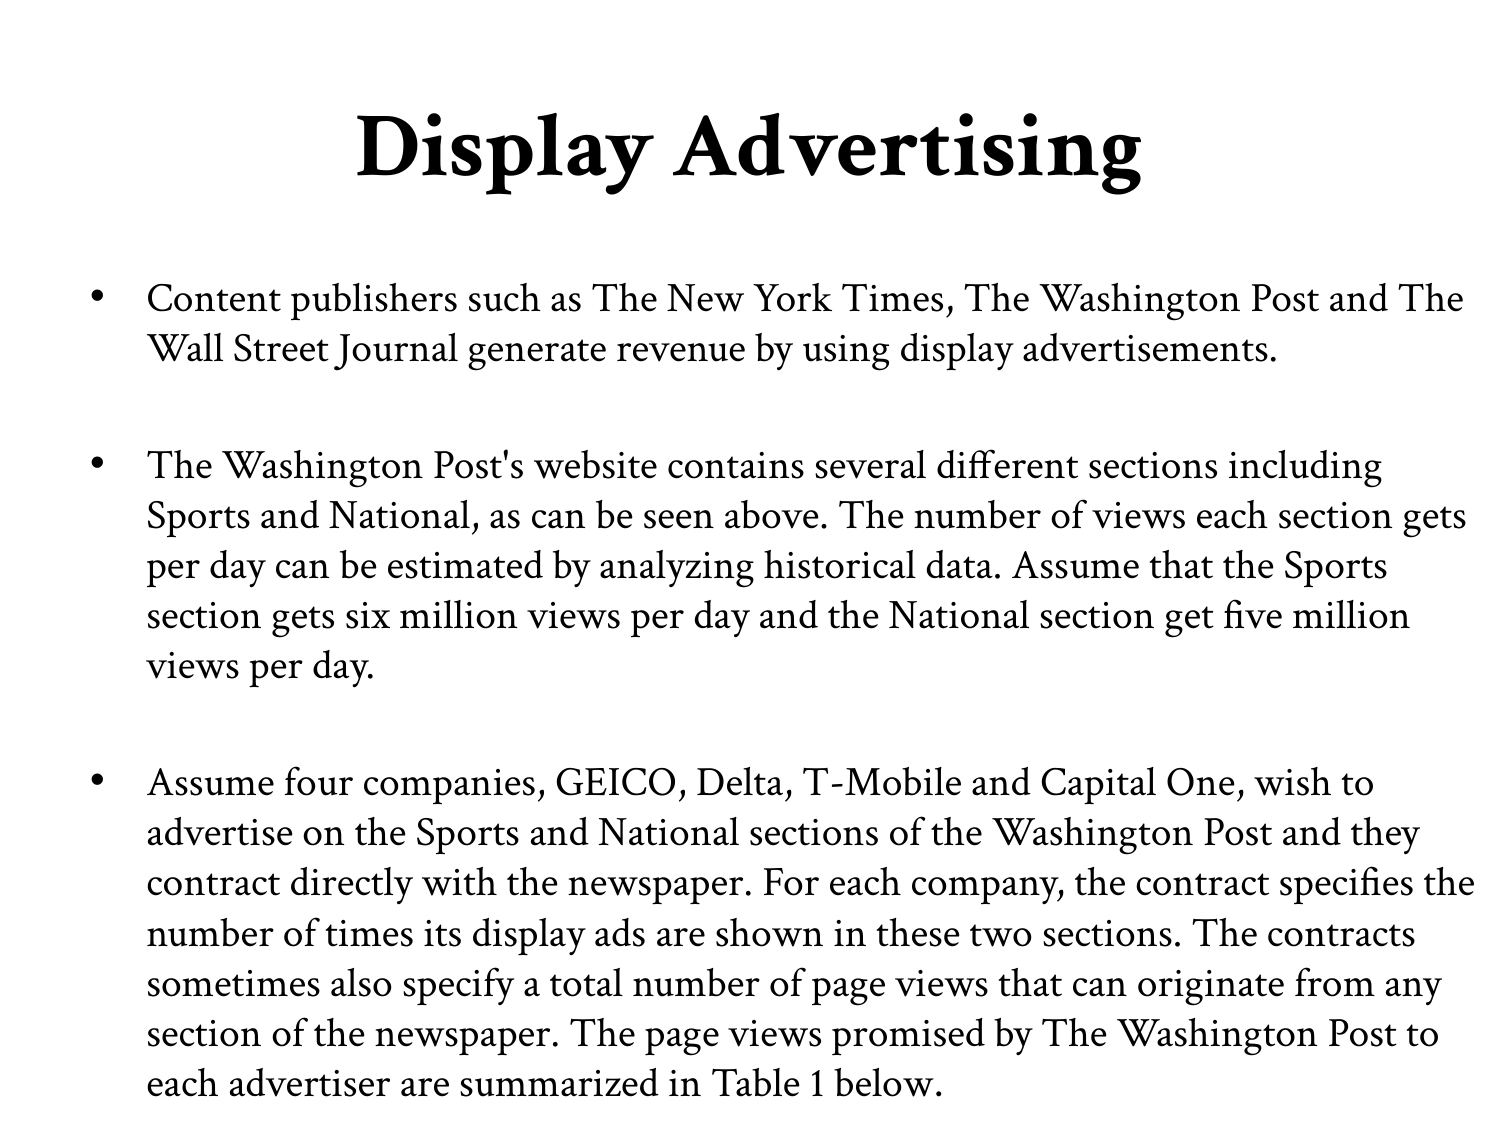

# Display Advertising
Content publishers such as The New York Times, The Washington Post and The Wall Street Journal generate revenue by using display advertisements.

The Washington Post's website contains several different sections including Sports and National, as can be seen above. The number of views each section gets per day can be estimated by analyzing historical data. Assume that the Sports section gets six million views per day and the National section get five million views per day.

Assume four companies, GEICO, Delta, T-Mobile and Capital One, wish to advertise on the Sports and National sections of the Washington Post and they contract directly with the newspaper. For each company, the contract specifies the number of times its display ads are shown in these two sections. The contracts sometimes also specify a total number of page views that can originate from any section of the newspaper. The page views promised by The Washington Post to each advertiser are summarized in Table 1 below.